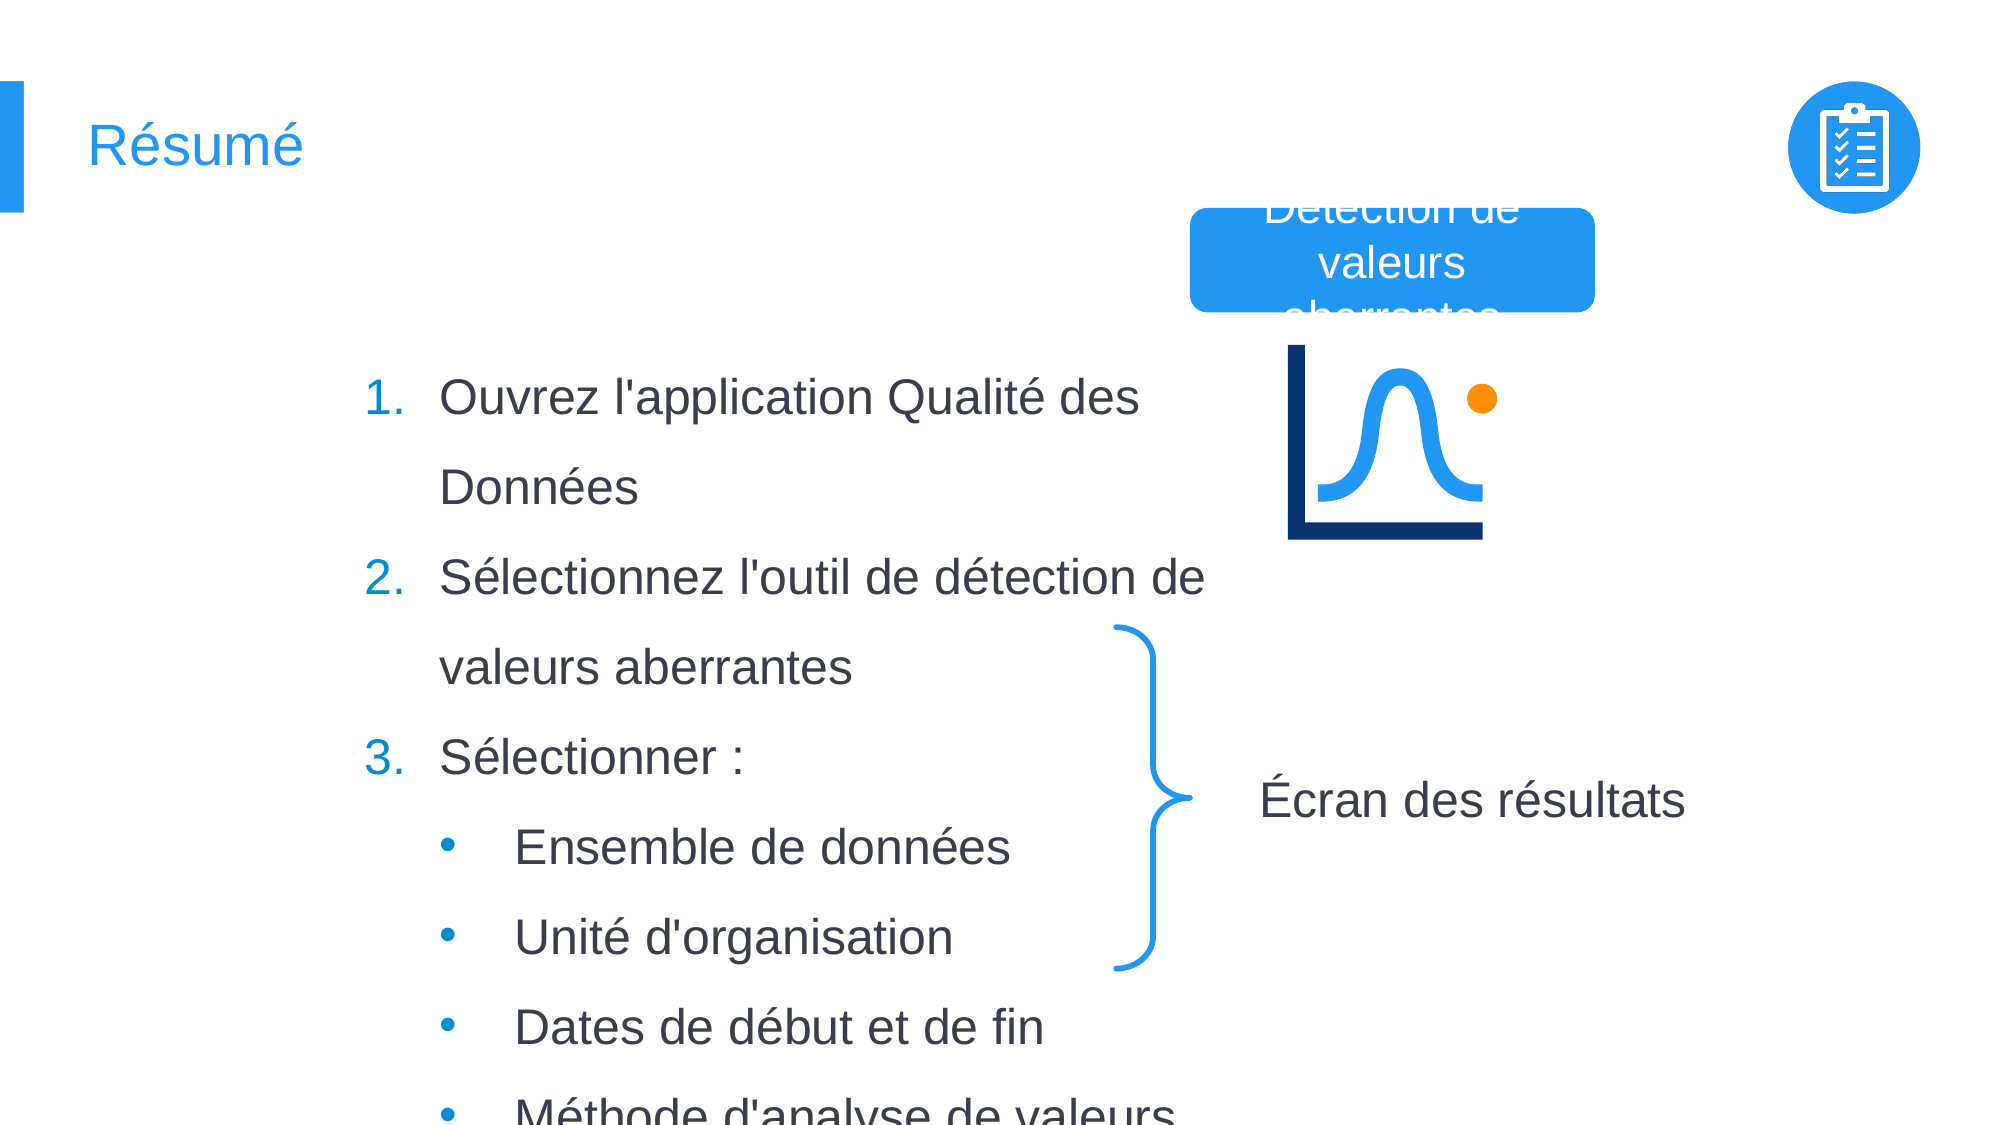

# Résumé
Détection de valeurs aberrantes

Ouvrez l'application Qualité des Données
Sélectionnez l'outil de détection de valeurs aberrantes
Sélectionner :
Ensemble de données
Unité d'organisation
Dates de début et de fin
Méthode d'analyse de valeurs aberrantes

Écran des résultats